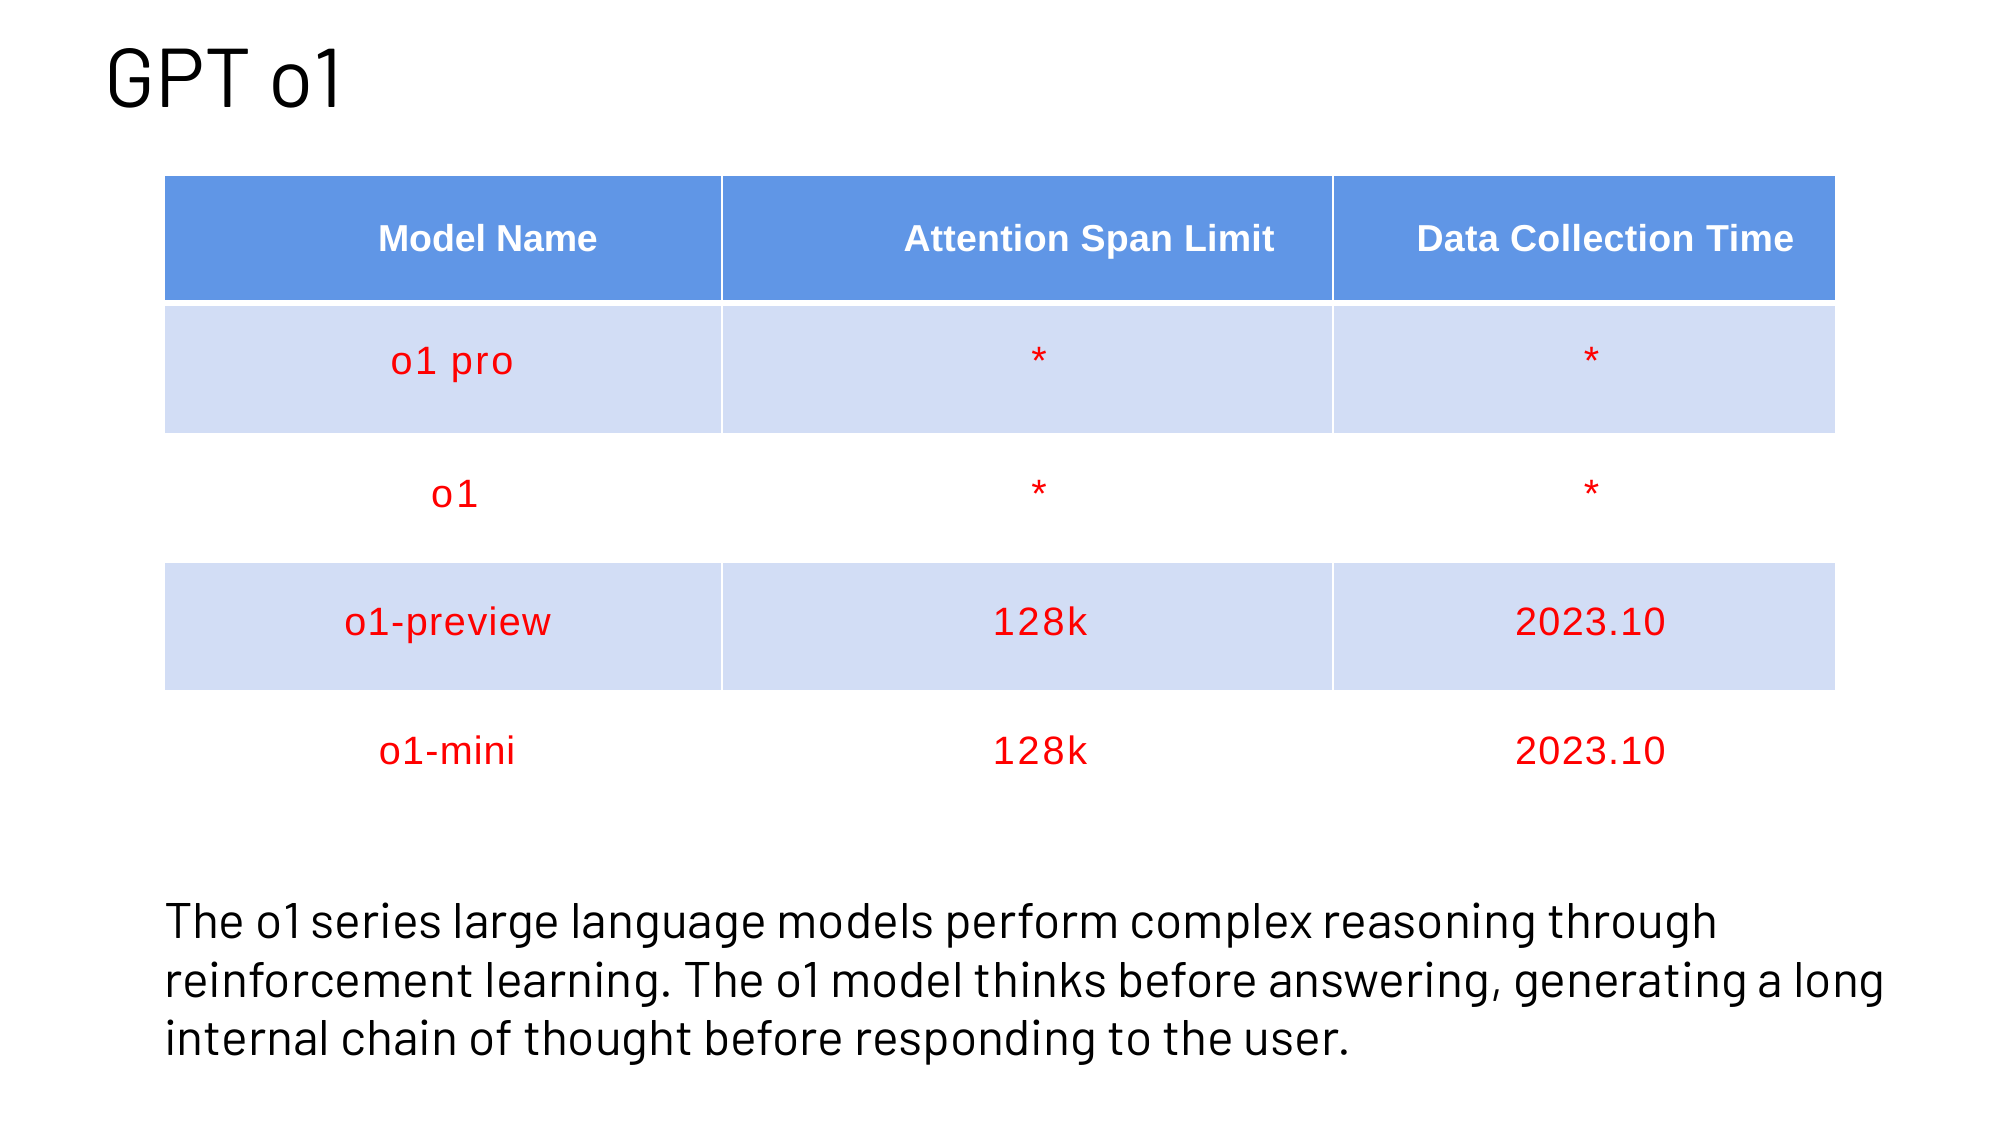

GPT o1

| Model Name | Attention Span Limit | Data Collection Time |
| --- | --- | --- |
| o1 pro | \* | \* |
| o1 | \* | \* |
| o1-preview | 128k | 2023.10 |
| o1-mini | 128k | 2023.10 |
The o1 series large language models perform complex reasoning through reinforcement learning. The o1 model thinks before answering, generating a long internal chain of thought before responding to the user.